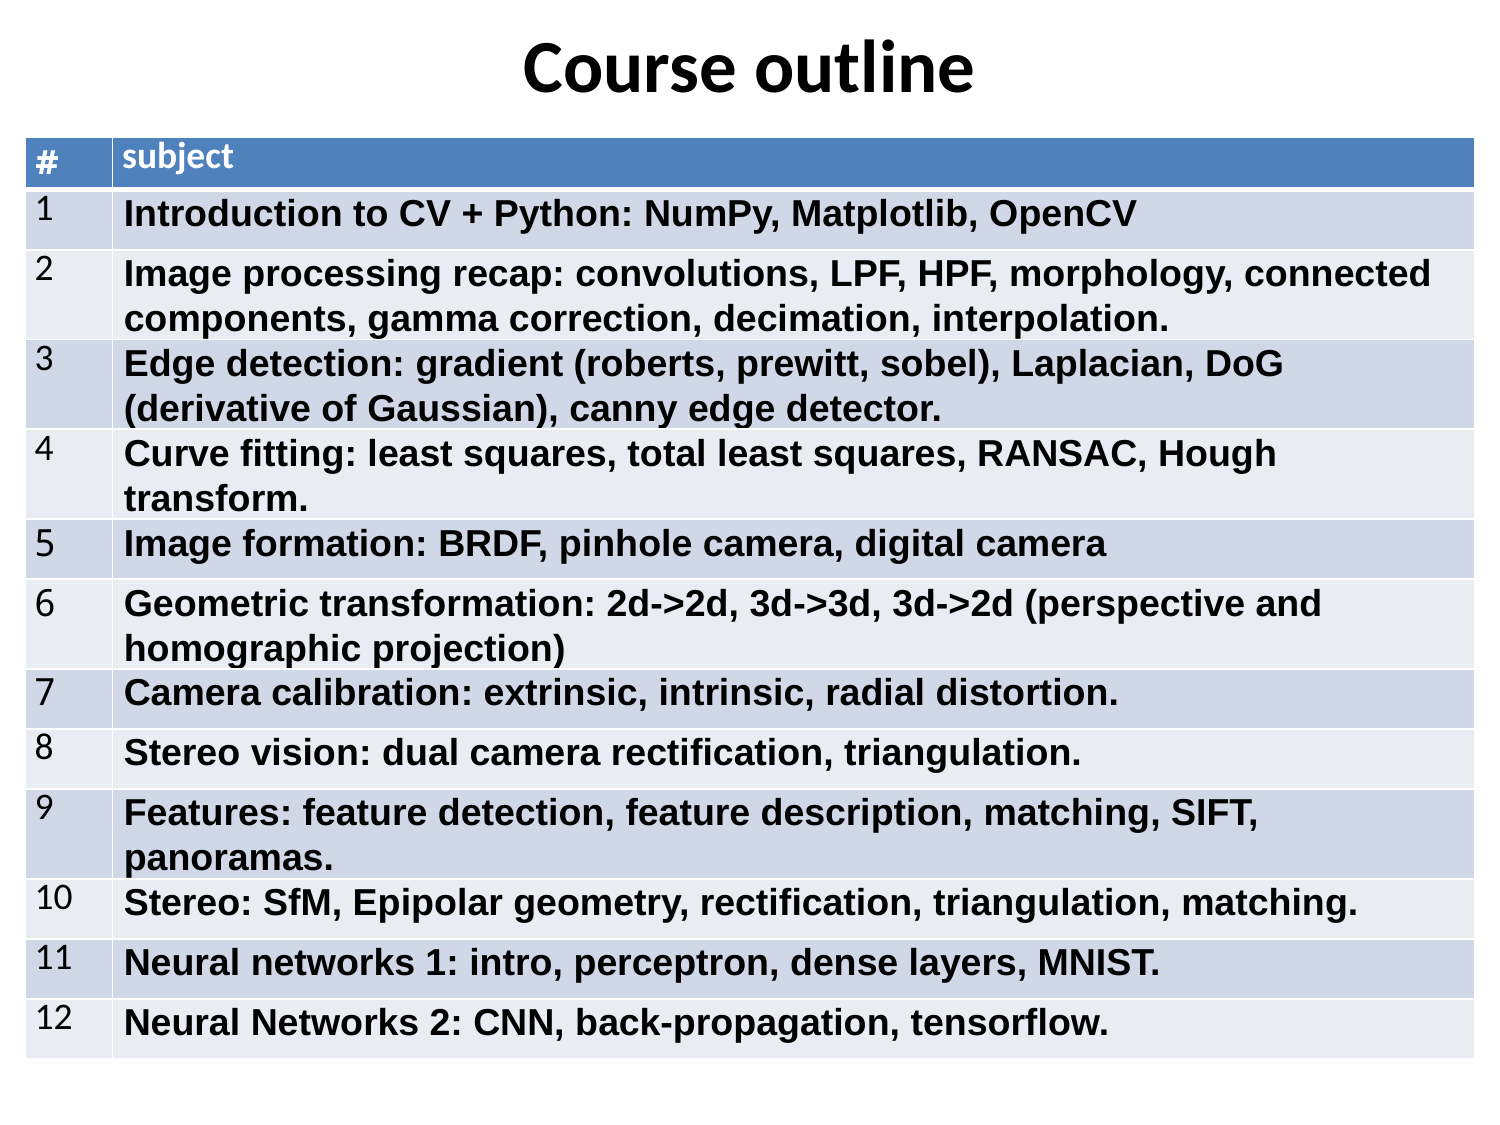

# Course outline
| # | subject |
| --- | --- |
| 1 | Introduction to CV + Python: NumPy, Matplotlib, OpenCV |
| 2 | Image processing recap: convolutions, LPF, HPF, morphology, connected components, gamma correction, decimation, interpolation. |
| 3 | Edge detection: gradient (roberts, prewitt, sobel), Laplacian, DoG (derivative of Gaussian), canny edge detector. |
| 4 | Curve fitting: least squares, total least squares, RANSAC, Hough transform. |
| 5 | Image formation: BRDF, pinhole camera, digital camera |
| 6 | Geometric transformation: 2d->2d, 3d->3d, 3d->2d (perspective and homographic projection) |
| 7 | Camera calibration: extrinsic, intrinsic, radial distortion. |
| 8 | Stereo vision: dual camera rectification, triangulation. |
| 9 | Features: feature detection, feature description, matching, SIFT, panoramas. |
| 10 | Stereo: SfM, Epipolar geometry, rectification, triangulation, matching. |
| 11 | Neural networks 1: intro, perceptron, dense layers, MNIST. |
| 12 | Neural Networks 2: CNN, back-propagation, tensorflow. |